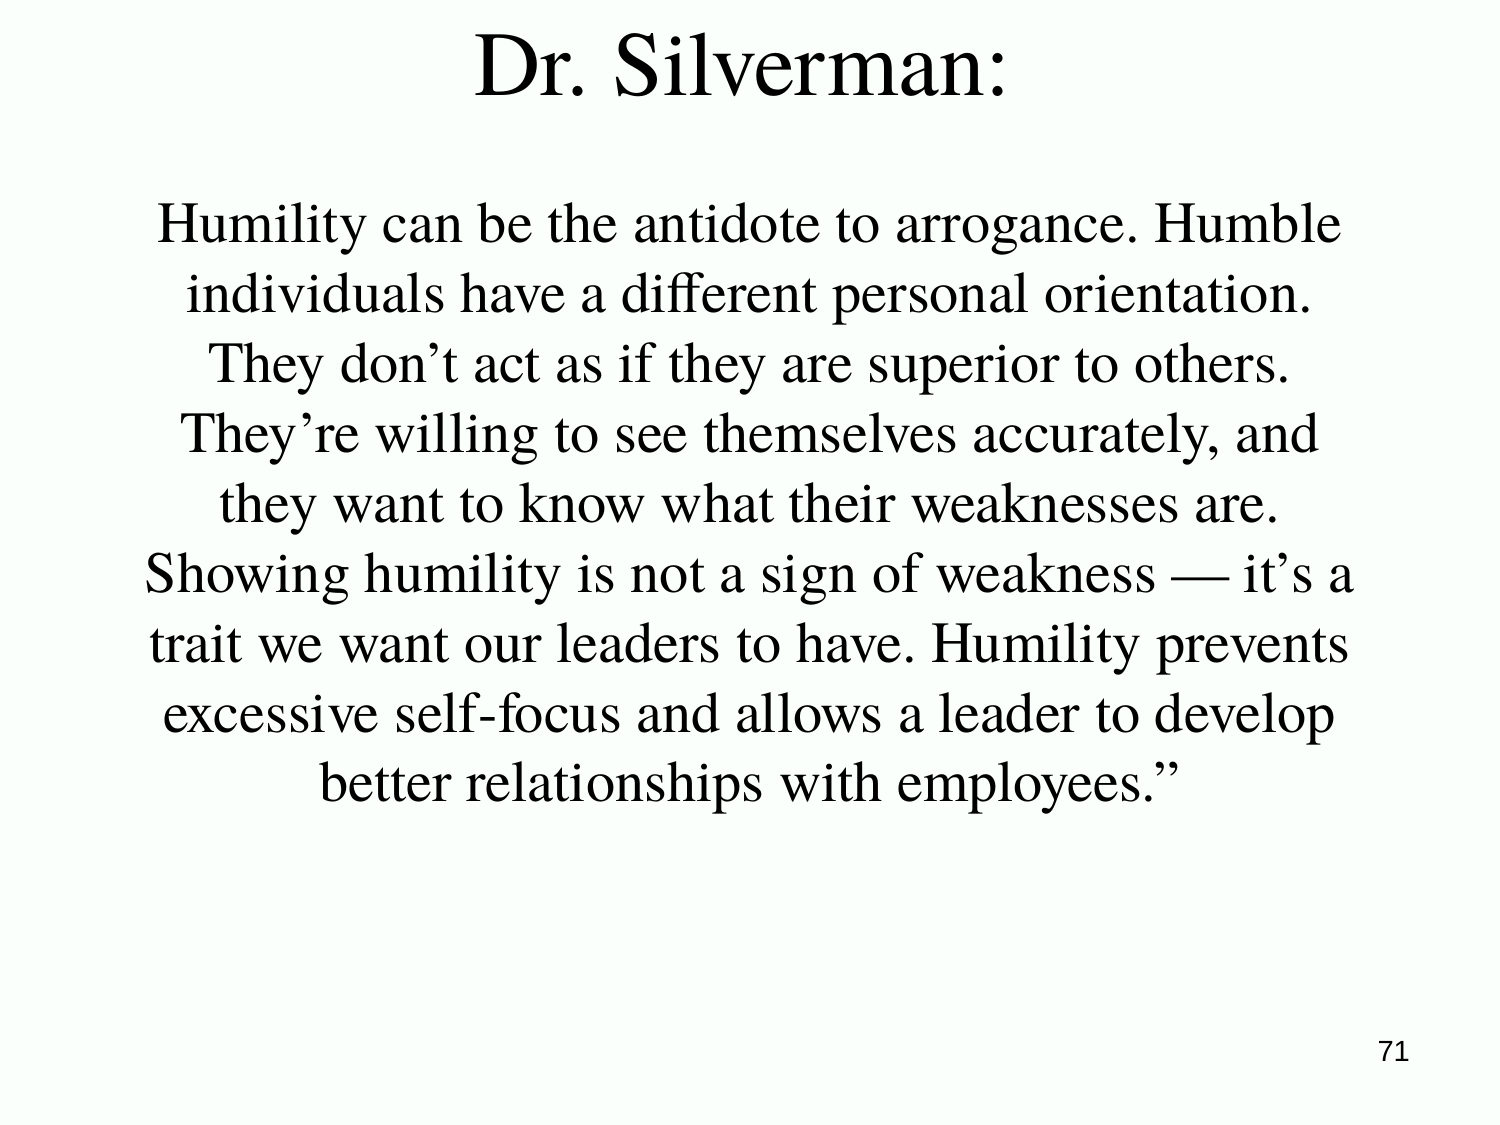

# Dr. Silverman: Humility can be the antidote to arrogance. Humble individuals have a different personal orientation. They don’t act as if they are superior to others. They’re willing to see themselves accurately, and they want to know what their weaknesses are. Showing humility is not a sign of weakness — it’s a trait we want our leaders to have. Humility prevents excessive self-focus and allows a leader to develop better relationships with employees.”
71